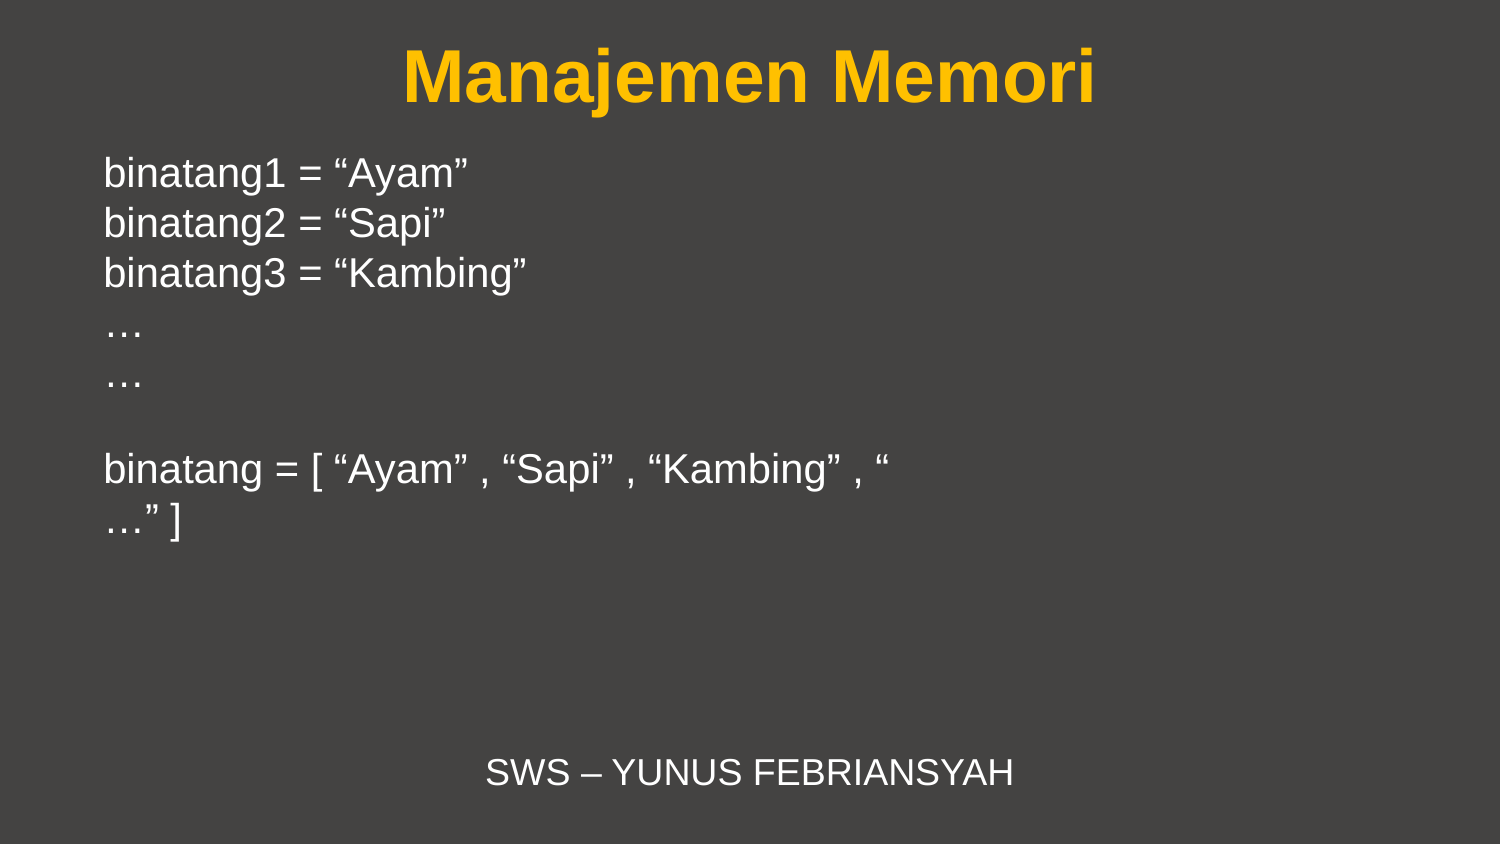

Manajemen Memori
binatang1 = “Ayam”
binatang2 = “Sapi”
binatang3 = “Kambing”
…
…
binatang = [ “Ayam” , “Sapi” , “Kambing” , “ …” ]